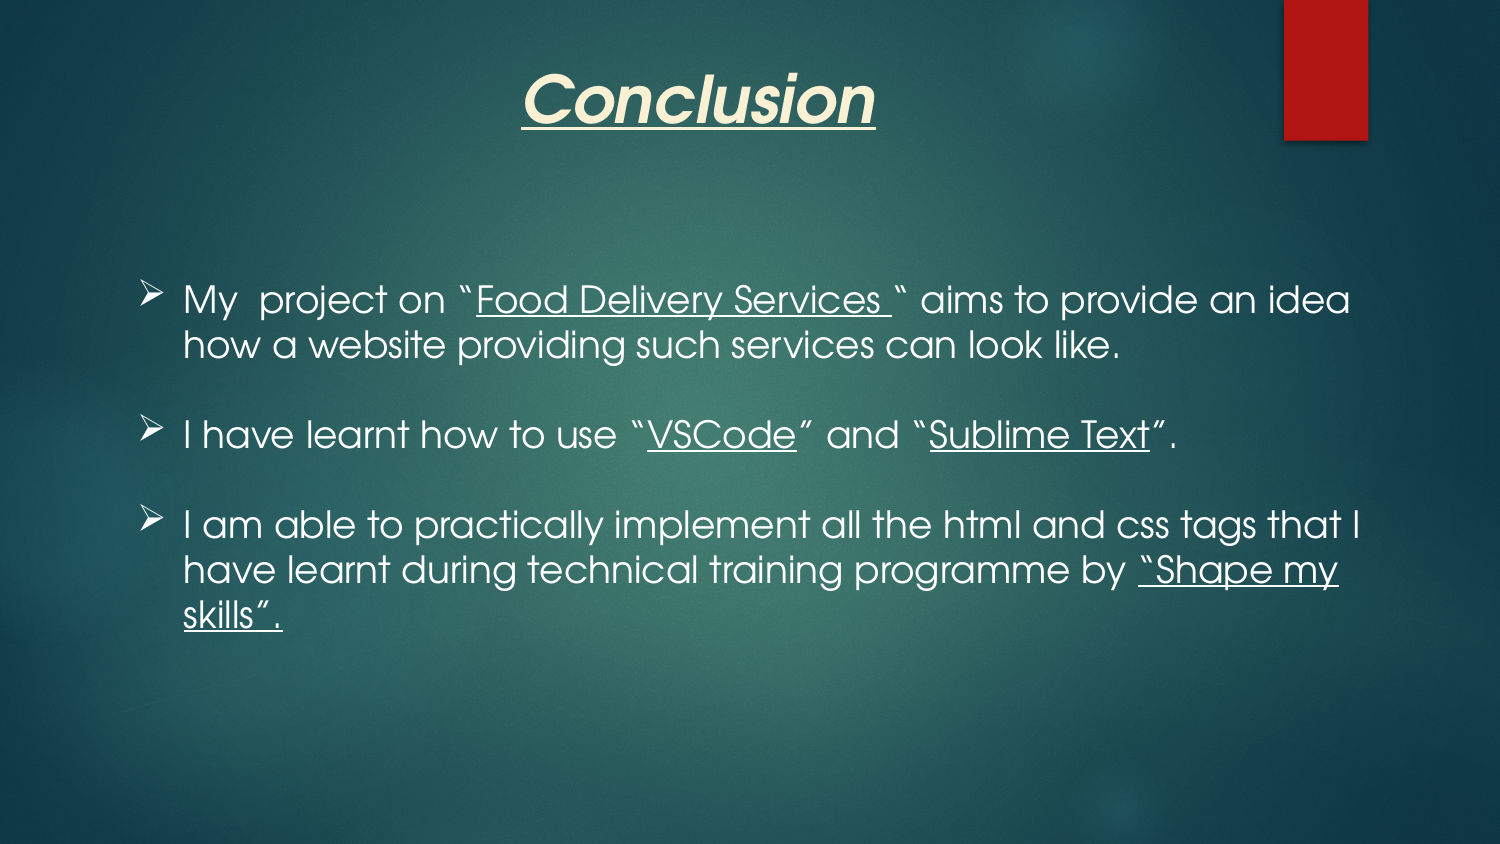

# Conclusion
My  project on “Food Delivery Services “ aims to provide an idea how a website providing such services can look like.

I have learnt how to use “VSCode” and “Sublime Text”.

I am able to practically implement all the html and css tags that I have learnt during technical training programme by “Shape my skills”.